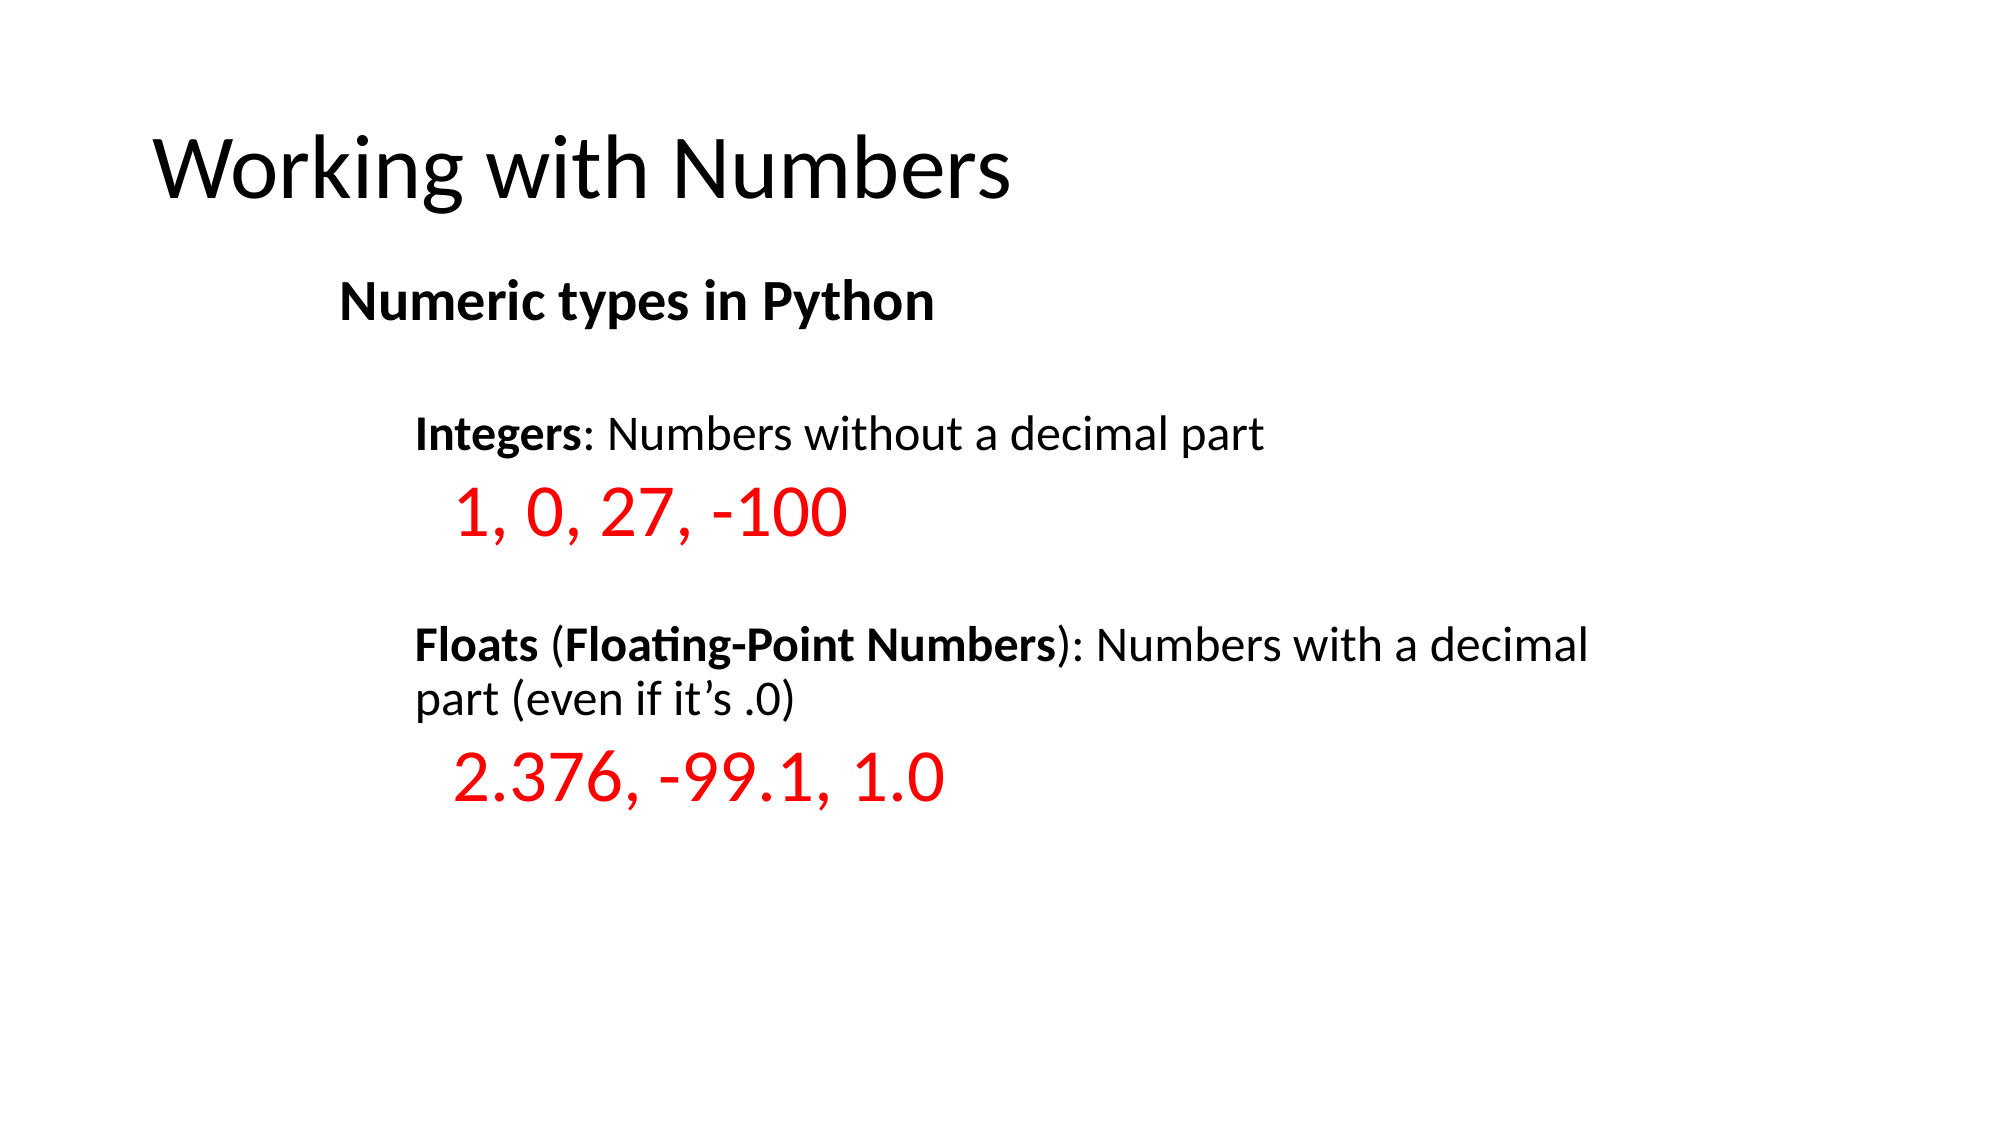

# Working with Numbers
Numeric types in Python

Integers: Numbers without a decimal part
	1, 0, 27, -100

Floats (Floating-Point Numbers): Numbers with a decimal part (even if it’s .0)
	2.376, -99.1, 1.0